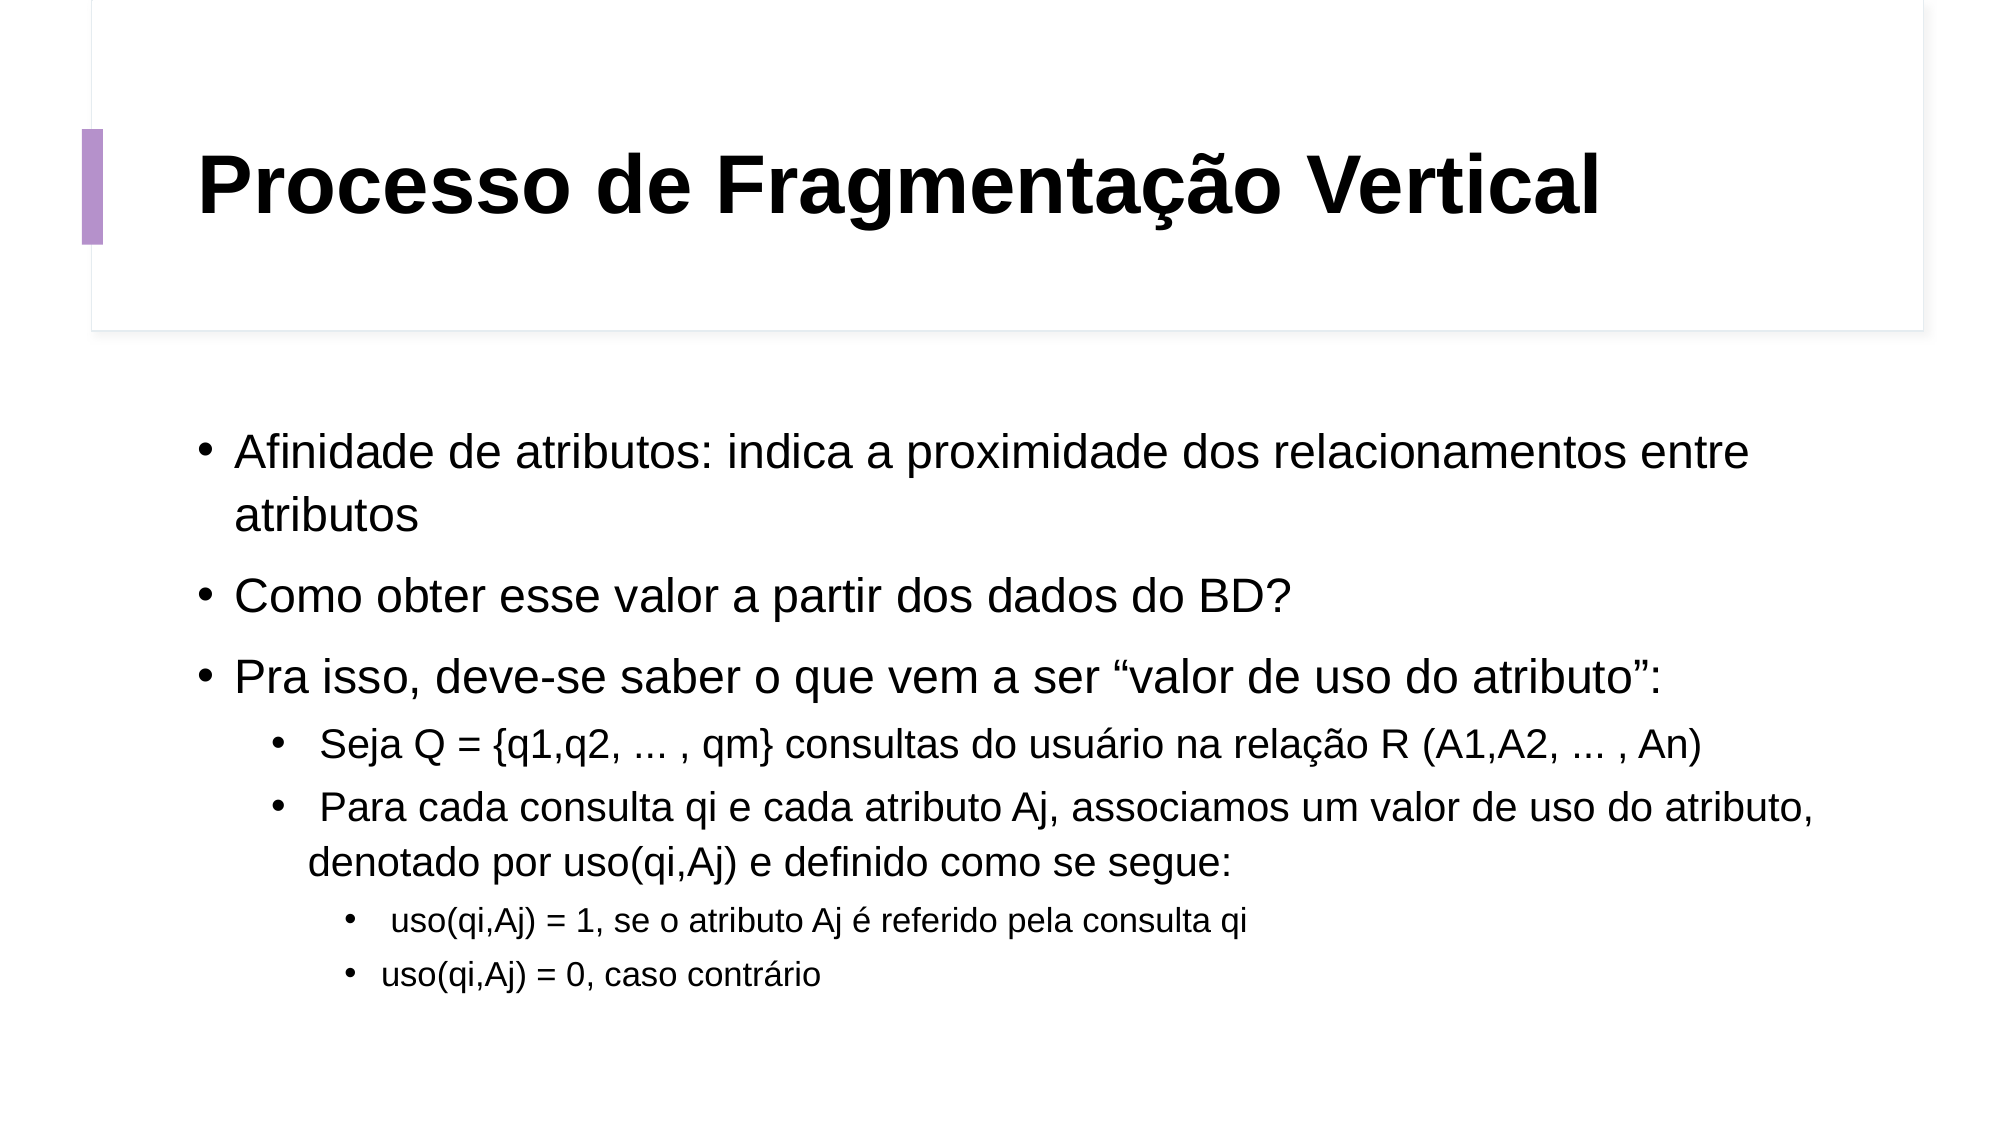

# Processo de Fragmentação Vertical
Afinidade de atributos: indica a proximidade dos relacionamentos entre atributos
Como obter esse valor a partir dos dados do BD?
Pra isso, deve-se saber o que vem a ser “valor de uso do atributo”:
 Seja Q = {q1,q2, ... , qm} consultas do usuário na relação R (A1,A2, ... , An)
 Para cada consulta qi e cada atributo Aj, associamos um valor de uso do atributo, denotado por uso(qi,Aj) e definido como se segue:
 uso(qi,Aj) = 1, se o atributo Aj é referido pela consulta qi
uso(qi,Aj) = 0, caso contrário